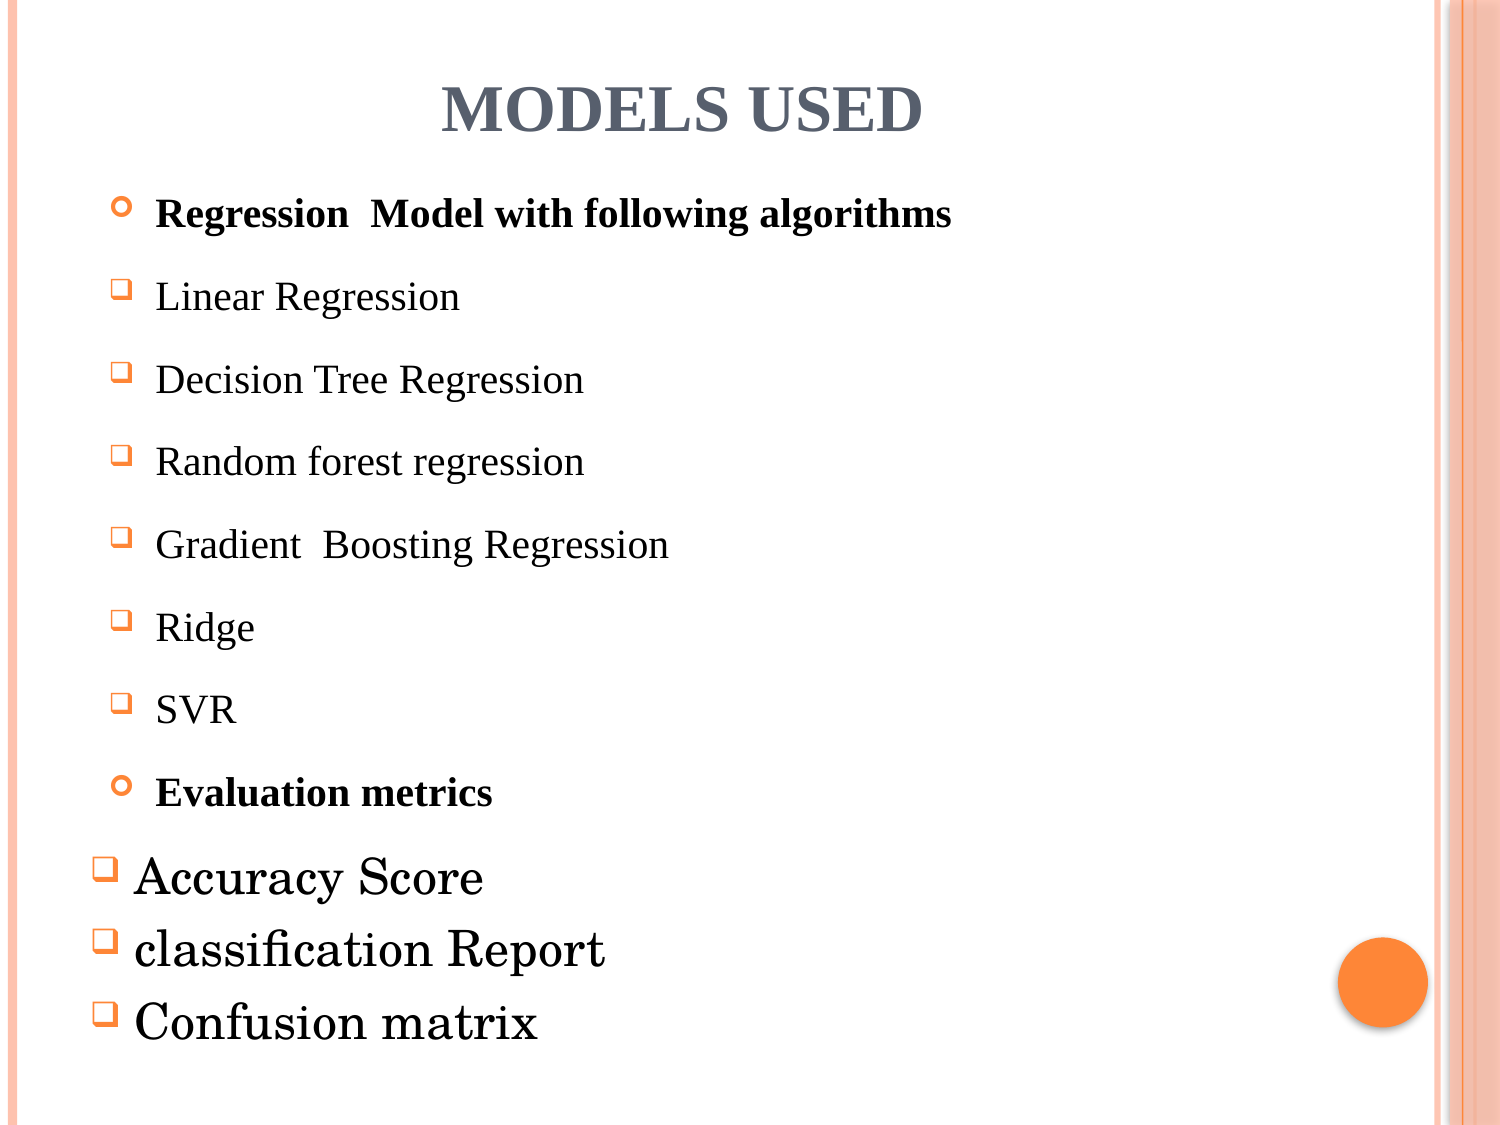

# MODELS USED
Regression  Model with following algorithms
Linear Regression
Decision Tree Regression
Random forest regression
Gradient  Boosting Regression
Ridge
SVR
Evaluation metrics
Accuracy Score
classification Report
Confusion matrix